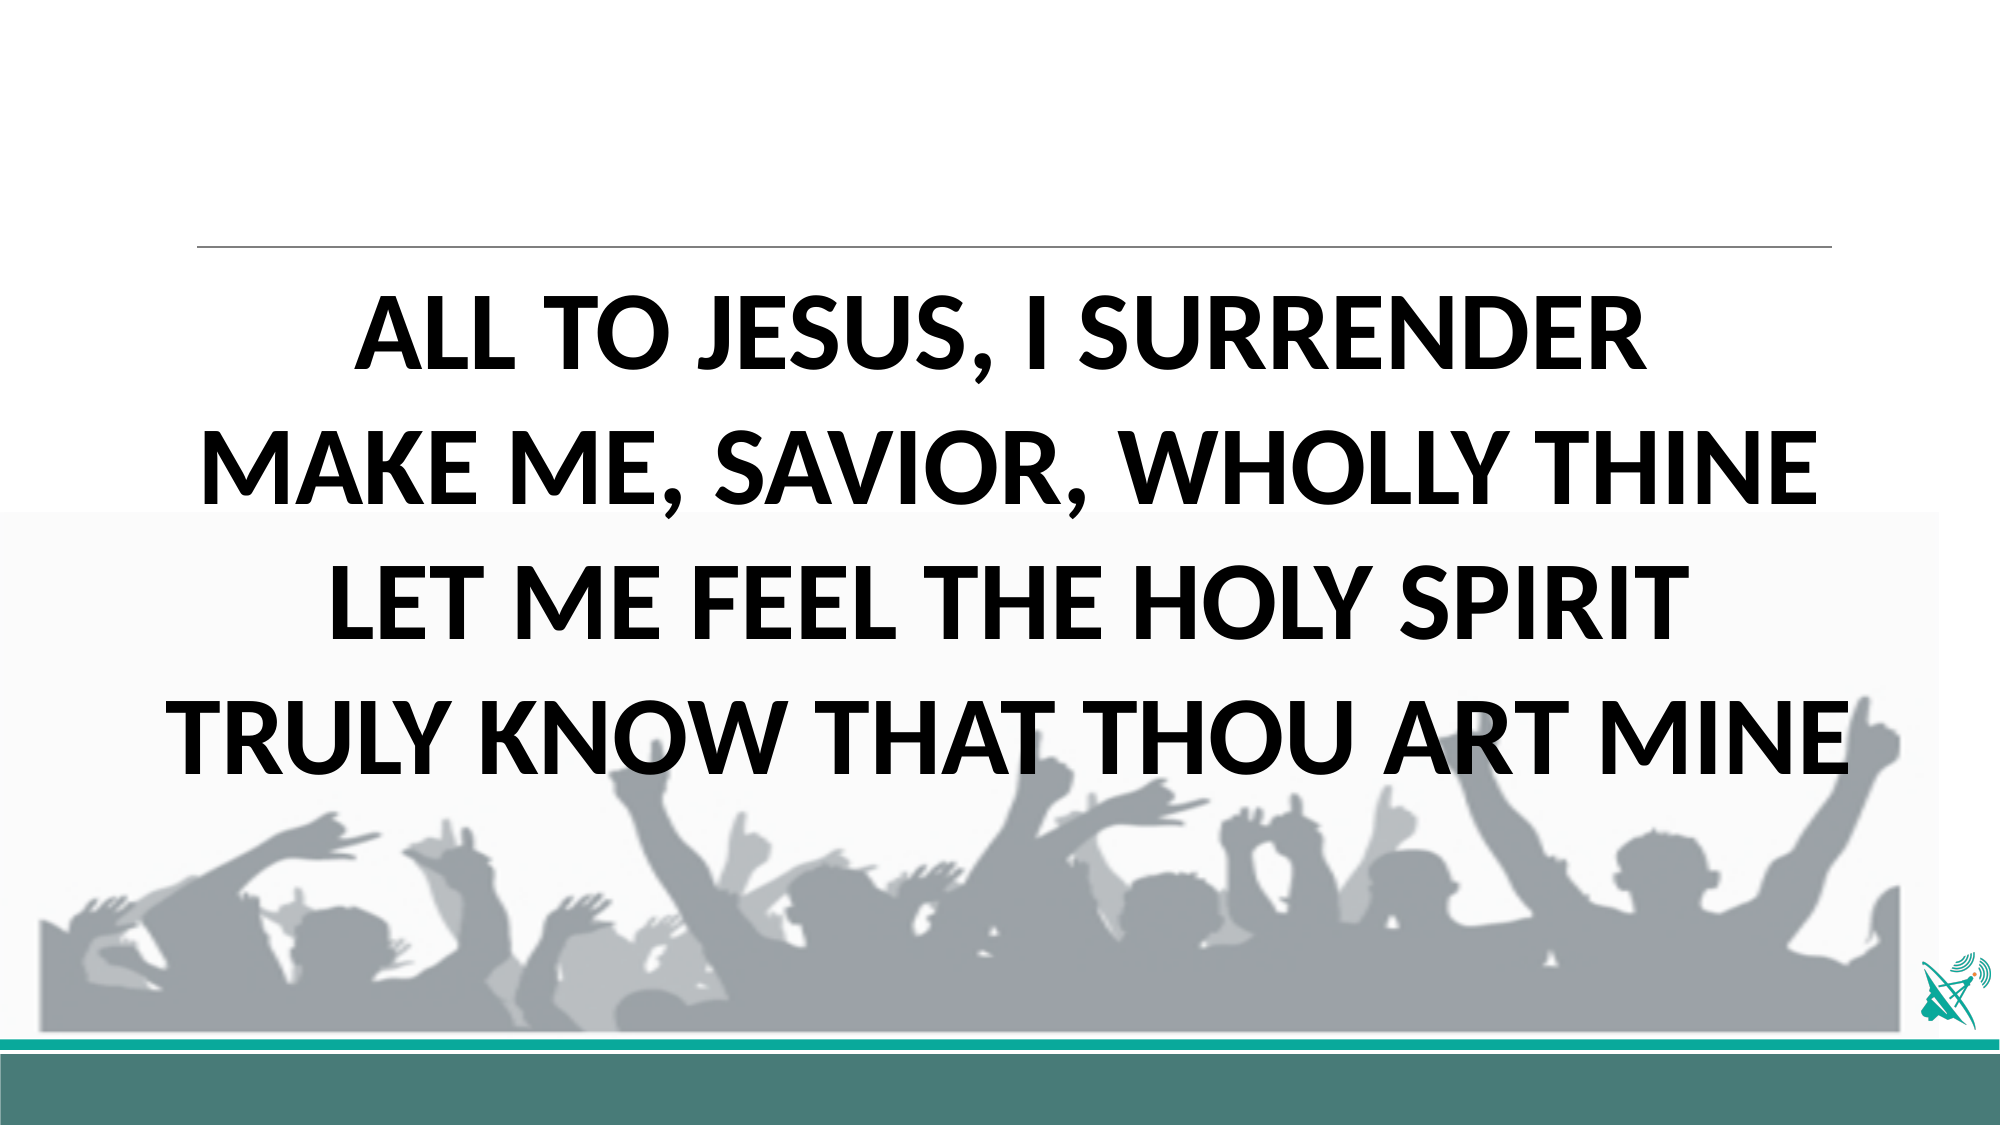

ALL TO JESUS, I SURRENDER
MAKE ME, SAVIOR, WHOLLY THINE
LET ME FEEL THE HOLY SPIRIT
TRULY KNOW THAT THOU ART MINE